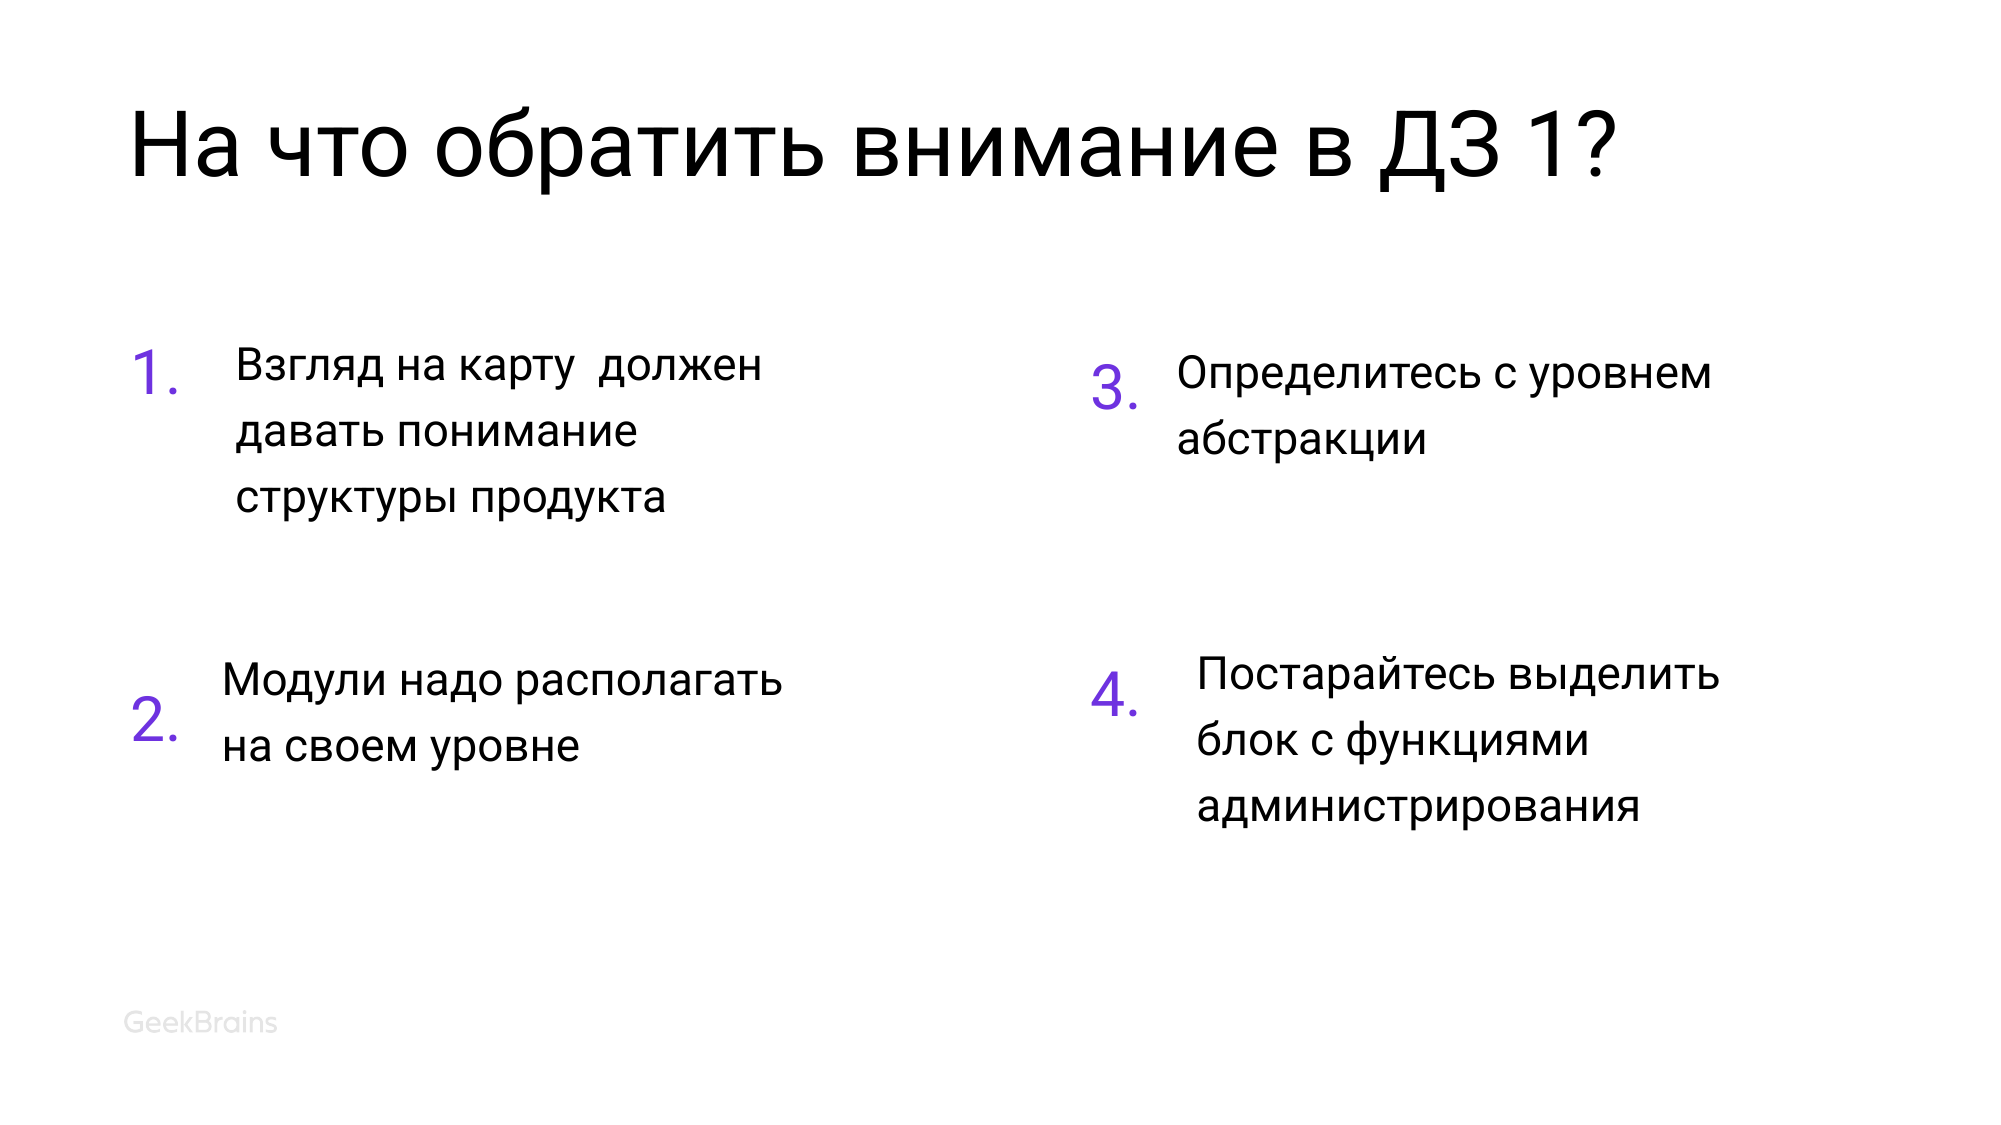

# На что обратить внимание в ДЗ 1?
1.
3.
Взгляд на карту  должен давать понимание структуры продукта
Определитесь с уровнем абстракции
4.
Постарайтесь выделить блок с функциями администрирования
Модули надо располагать на своем уровне
2.